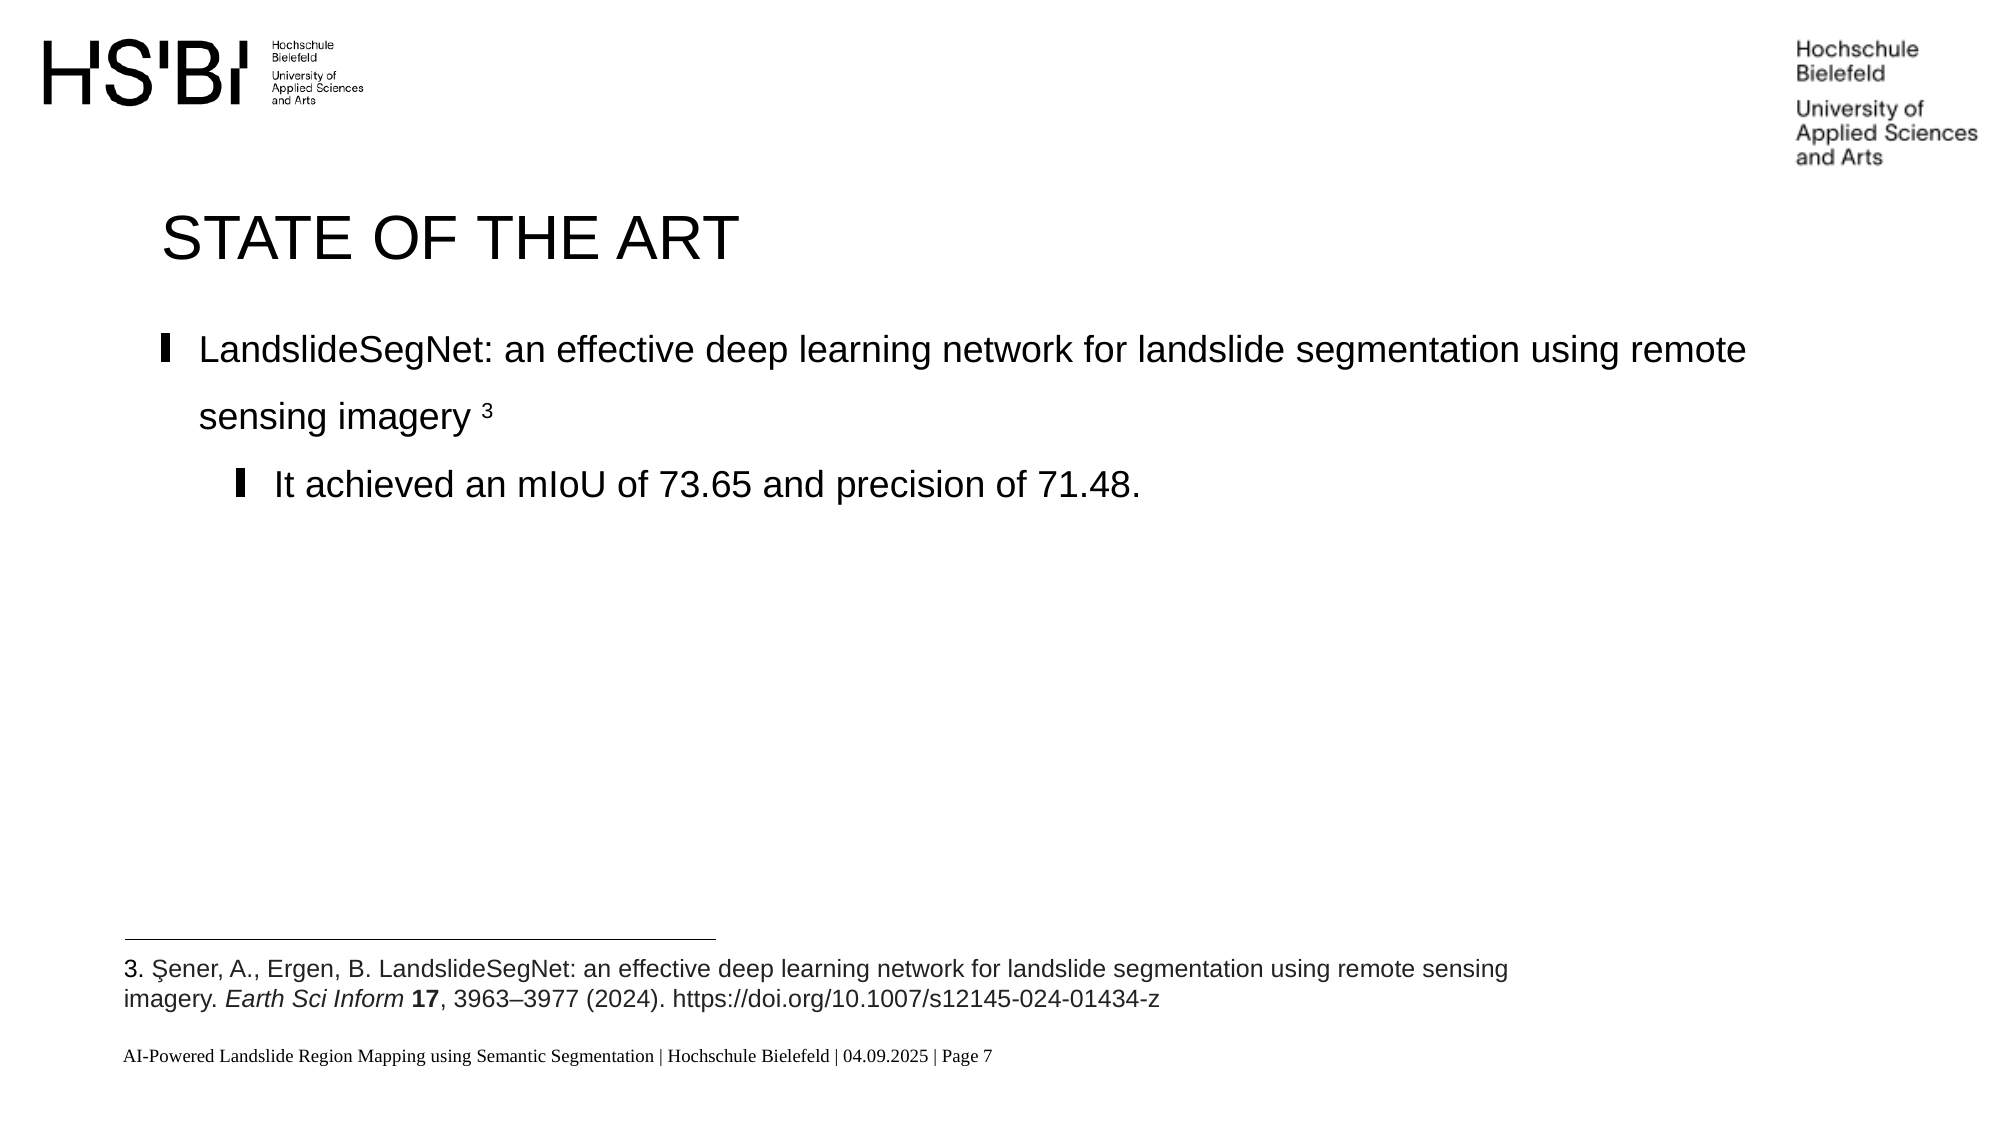

State of the art
LandslideSegNet: an effective deep learning network for landslide segmentation using remote sensing imagery 3
It achieved an mIoU of 73.65 and precision of 71.48.

3. Şener, A., Ergen, B. LandslideSegNet: an effective deep learning network for landslide segmentation using remote sensing imagery. Earth Sci Inform 17, 3963–3977 (2024). https://doi.org/10.1007/s12145-024-01434-z
AI-Powered Landslide Region Mapping using Semantic Segmentation | Hochschule Bielefeld | 04.09.2025 | Page 7